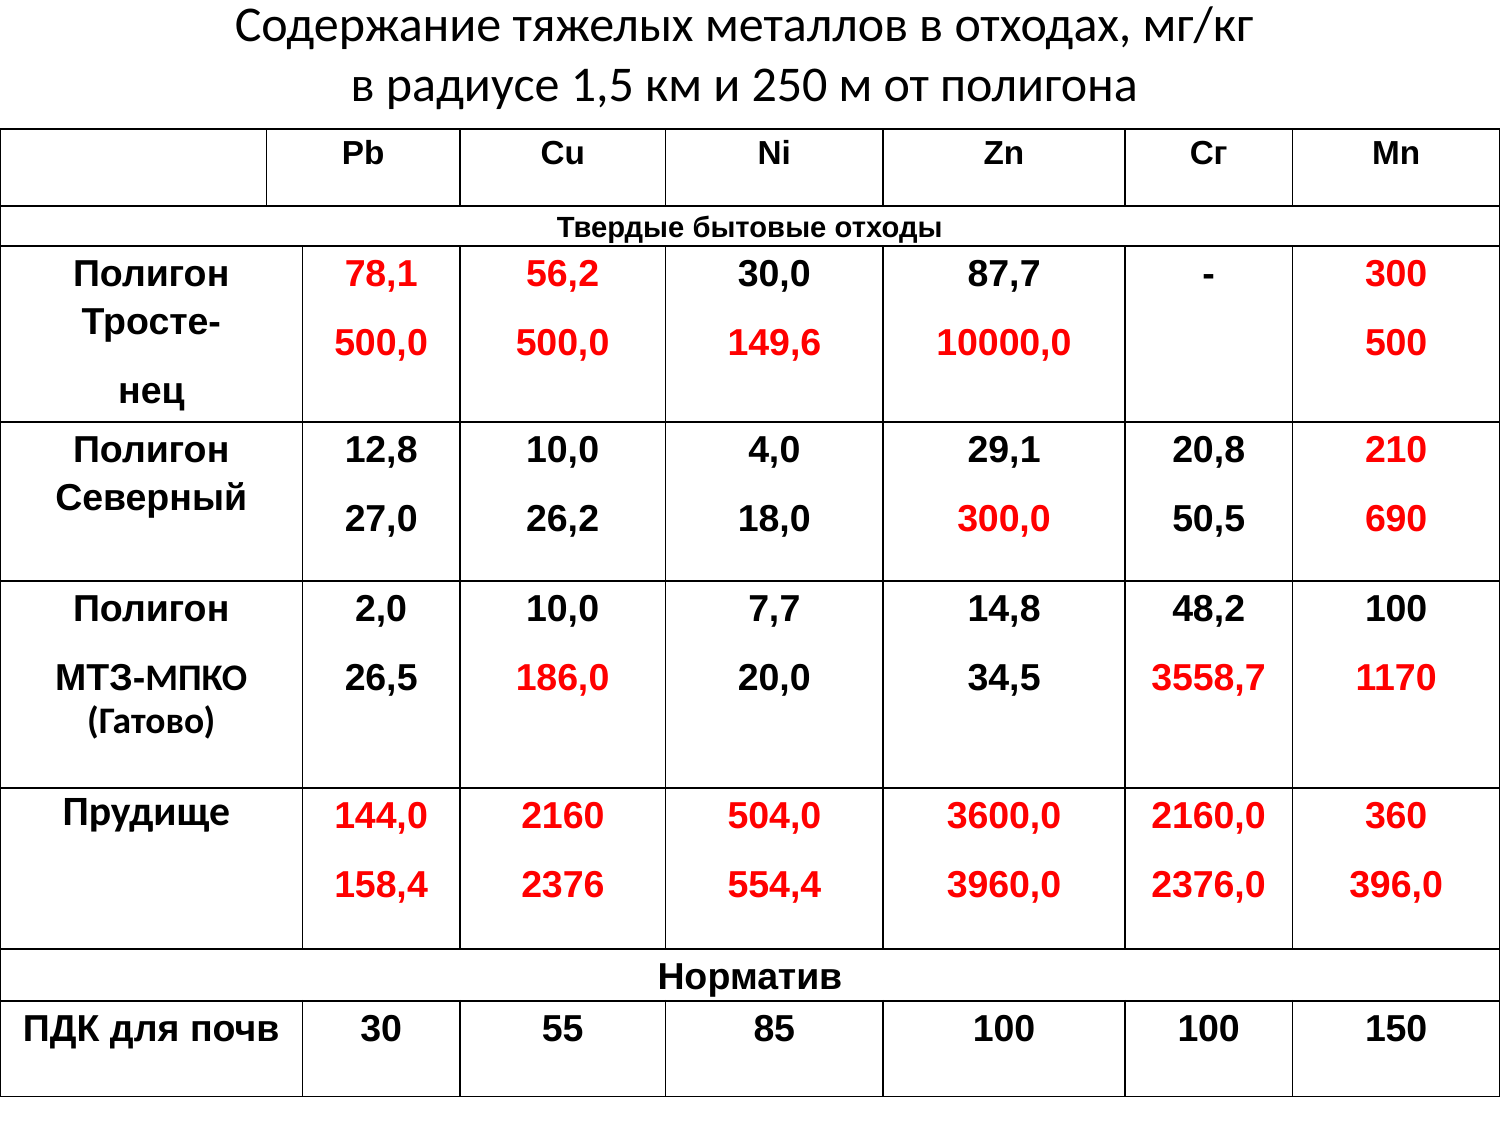

# Содержание тяжелых металлов в отходах, мг/кг в радиусе 1,5 км и 250 м от полигона
|  | Рb |  | Сu | Ni | Zn | Сг | Mn |
| --- | --- | --- | --- | --- | --- | --- | --- |
| Твердые бытовые отходы |  |  |  |  |  |  |  |
| Полигон Тросте- нец |  | 78,1 500,0 | 56,2 500,0 | 30,0 149,6 | 87,7 10000,0 | - | 300 500 |
| Полигон Северный |  | 12,8 27,0 | 10,0 26,2 | 4,0 18,0 | 29,1 300,0 | 20,8 50,5 | 210 690 |
| Полигон МТЗ-МПКО (Гатово) |  | 2,0 26,5 | 10,0 186,0 | 7,7 20,0 | 14,8 34,5 | 48,2 3558,7 | 100 1170 |
| Прудище |  | 144,0 158,4 | 2160 2376 | 504,0 554,4 | 3600,0 3960,0 | 2160,0 2376,0 | 360 396,0 |
| Норматив |  |  |  |  |  |  |  |
| ПДК для почв |  | 30 | 55 | 85 | 100 | 100 | 150 |